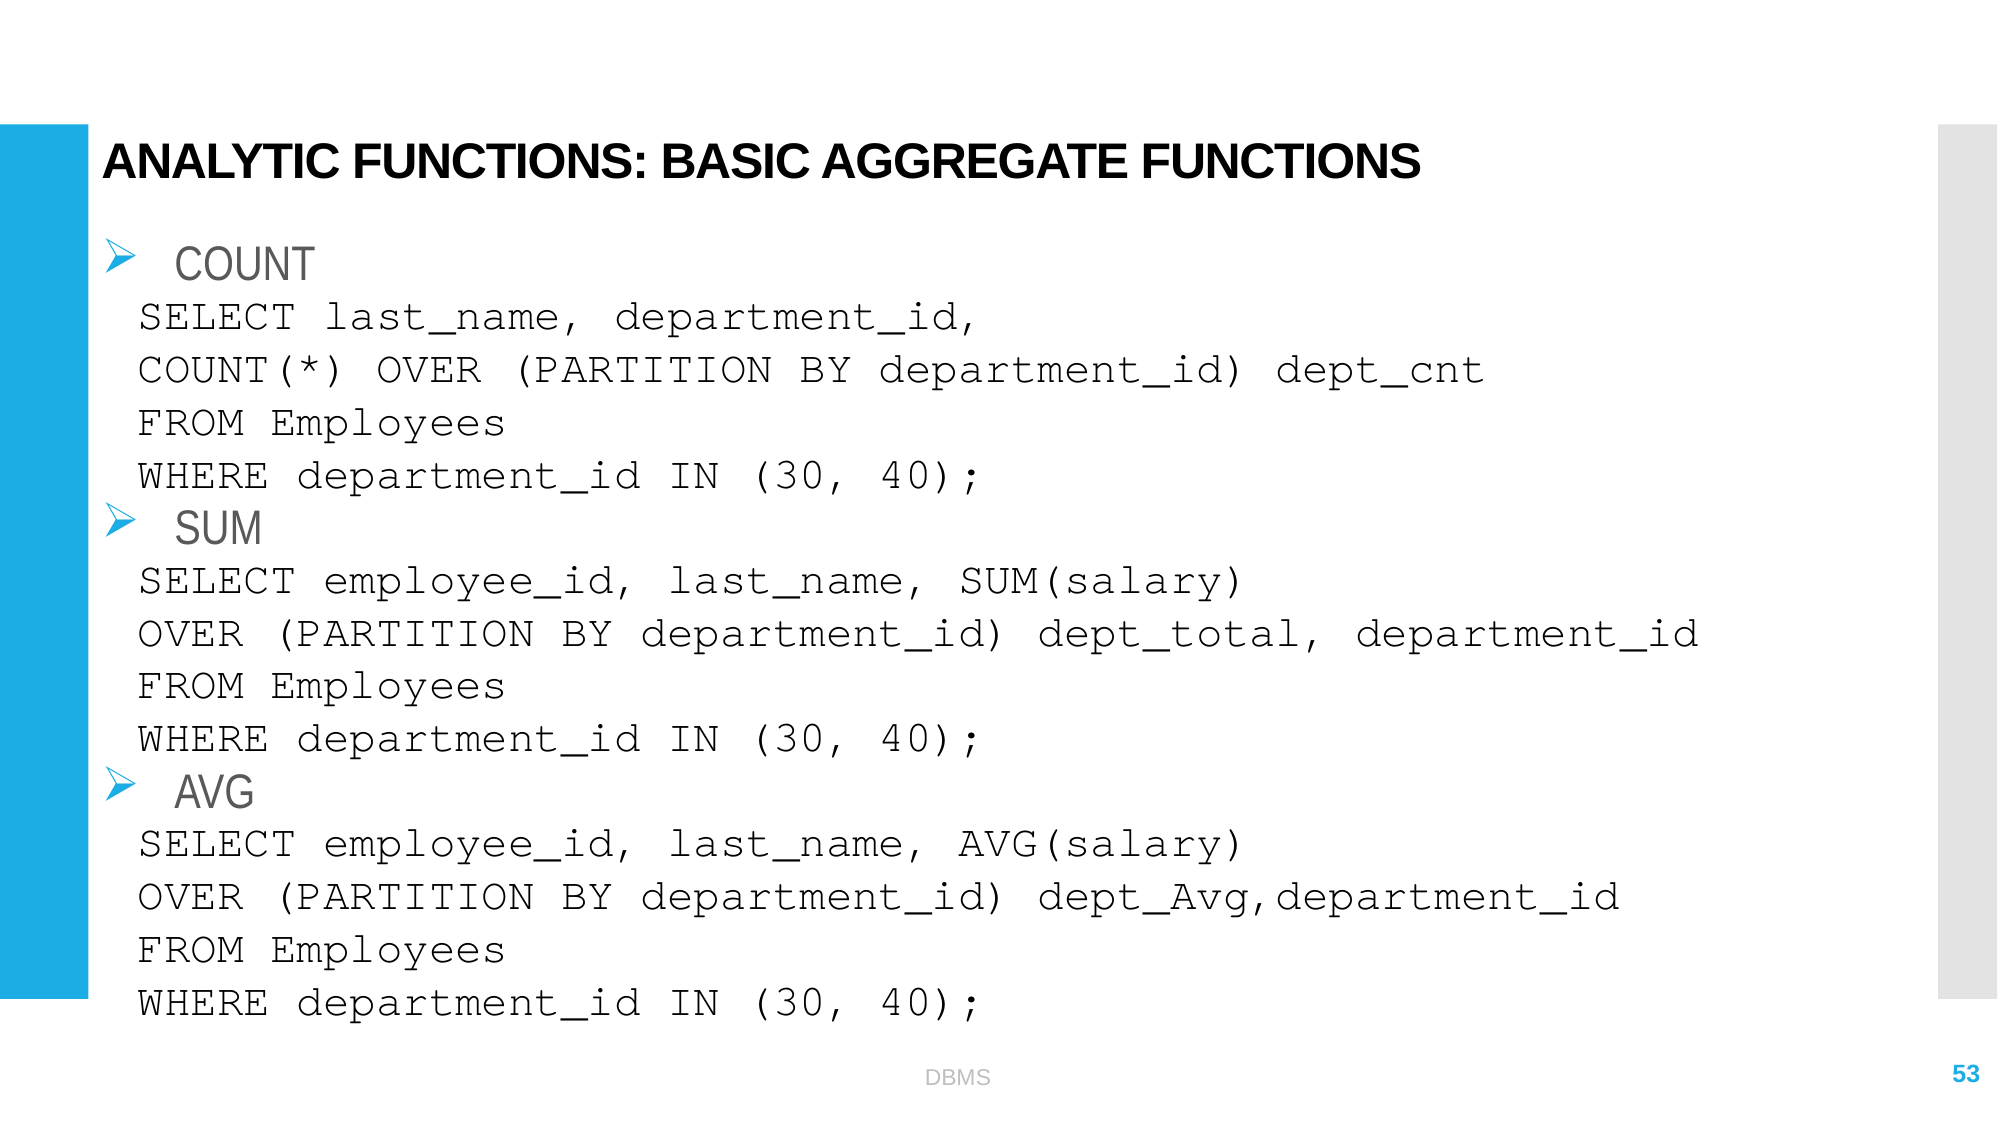

# ANALYTIC FUNCTIONS: BASIC AGGREGATE FUNCTIONS
COUNT
SELECT last_name, department_id,
COUNT(*) OVER (PARTITION BY department_id) dept_cnt
FROM Employees
WHERE department_id IN (30, 40);
SUM
SELECT employee_id, last_name, SUM(salary)
OVER (PARTITION BY department_id) dept_total, department_id
FROM Employees
WHERE department_id IN (30, 40);
AVG
SELECT employee_id, last_name, AVG(salary)
OVER (PARTITION BY department_id) dept_Avg,department_id
FROM Employees
WHERE department_id IN (30, 40);

53
DBMS